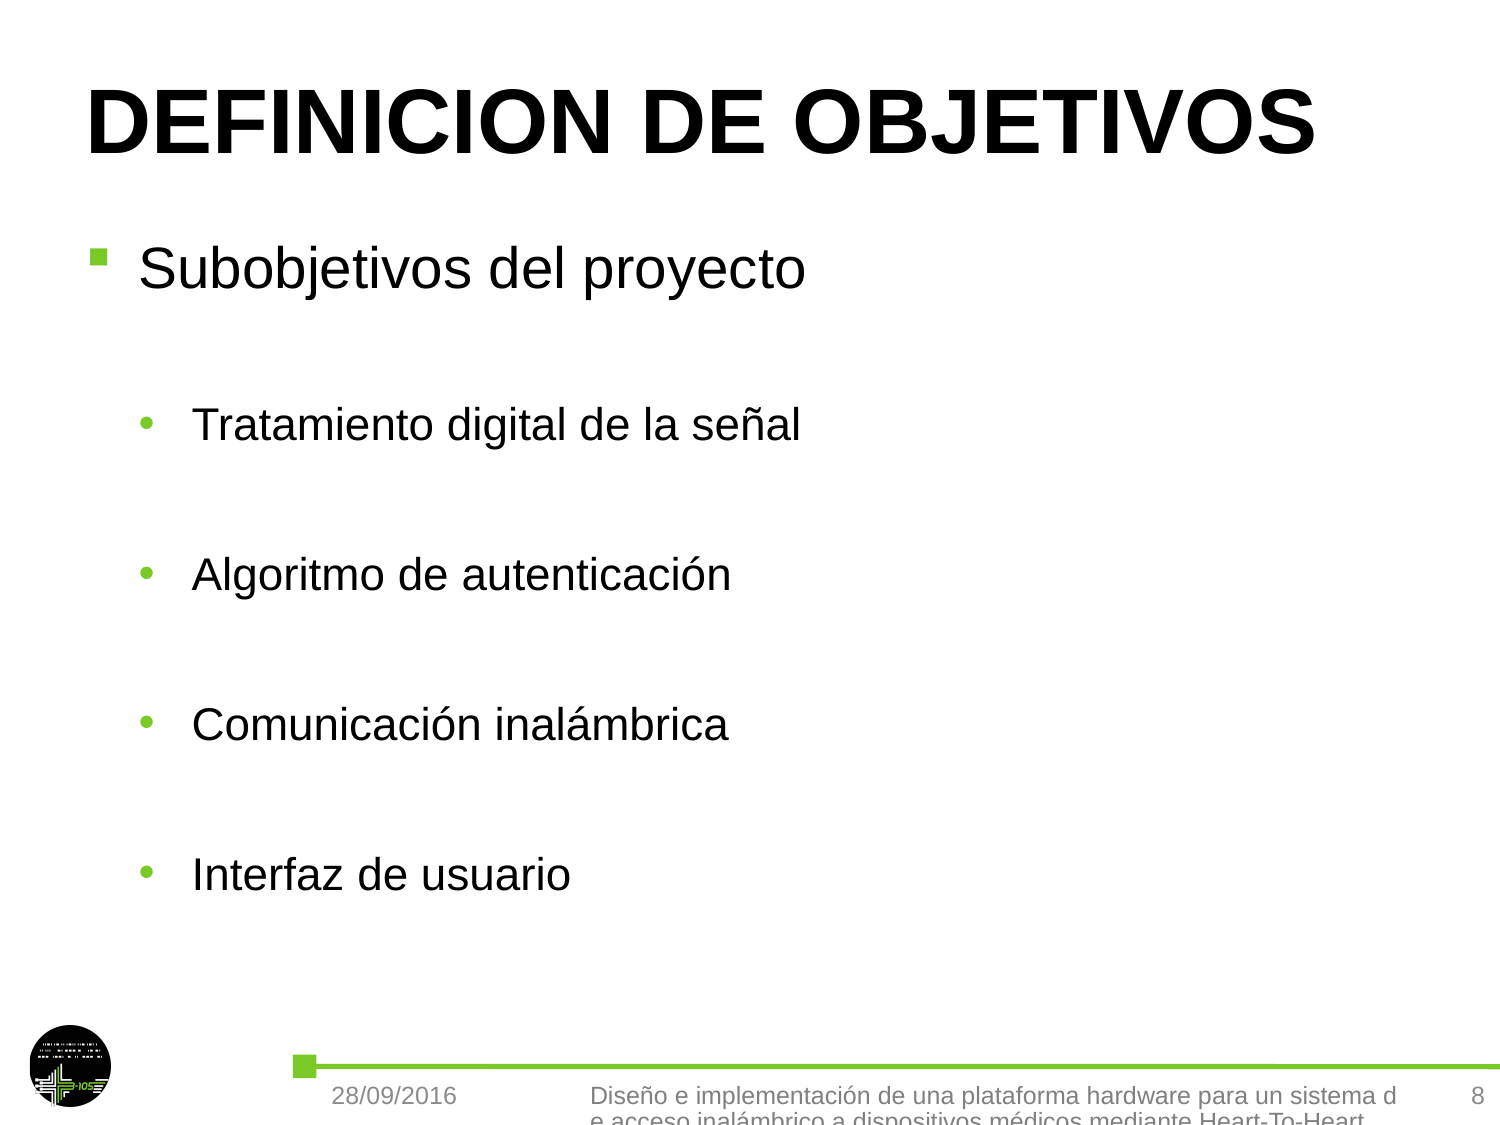

# DEFINICION DE OBJETIVOS
Subobjetivos del proyecto
Tratamiento digital de la señal
Algoritmo de autenticación
Comunicación inalámbrica
Interfaz de usuario
28/09/2016
Diseño e implementación de una plataforma hardware para un sistema de acceso inalámbrico a dispositivos médicos mediante Heart-To-Heart
8